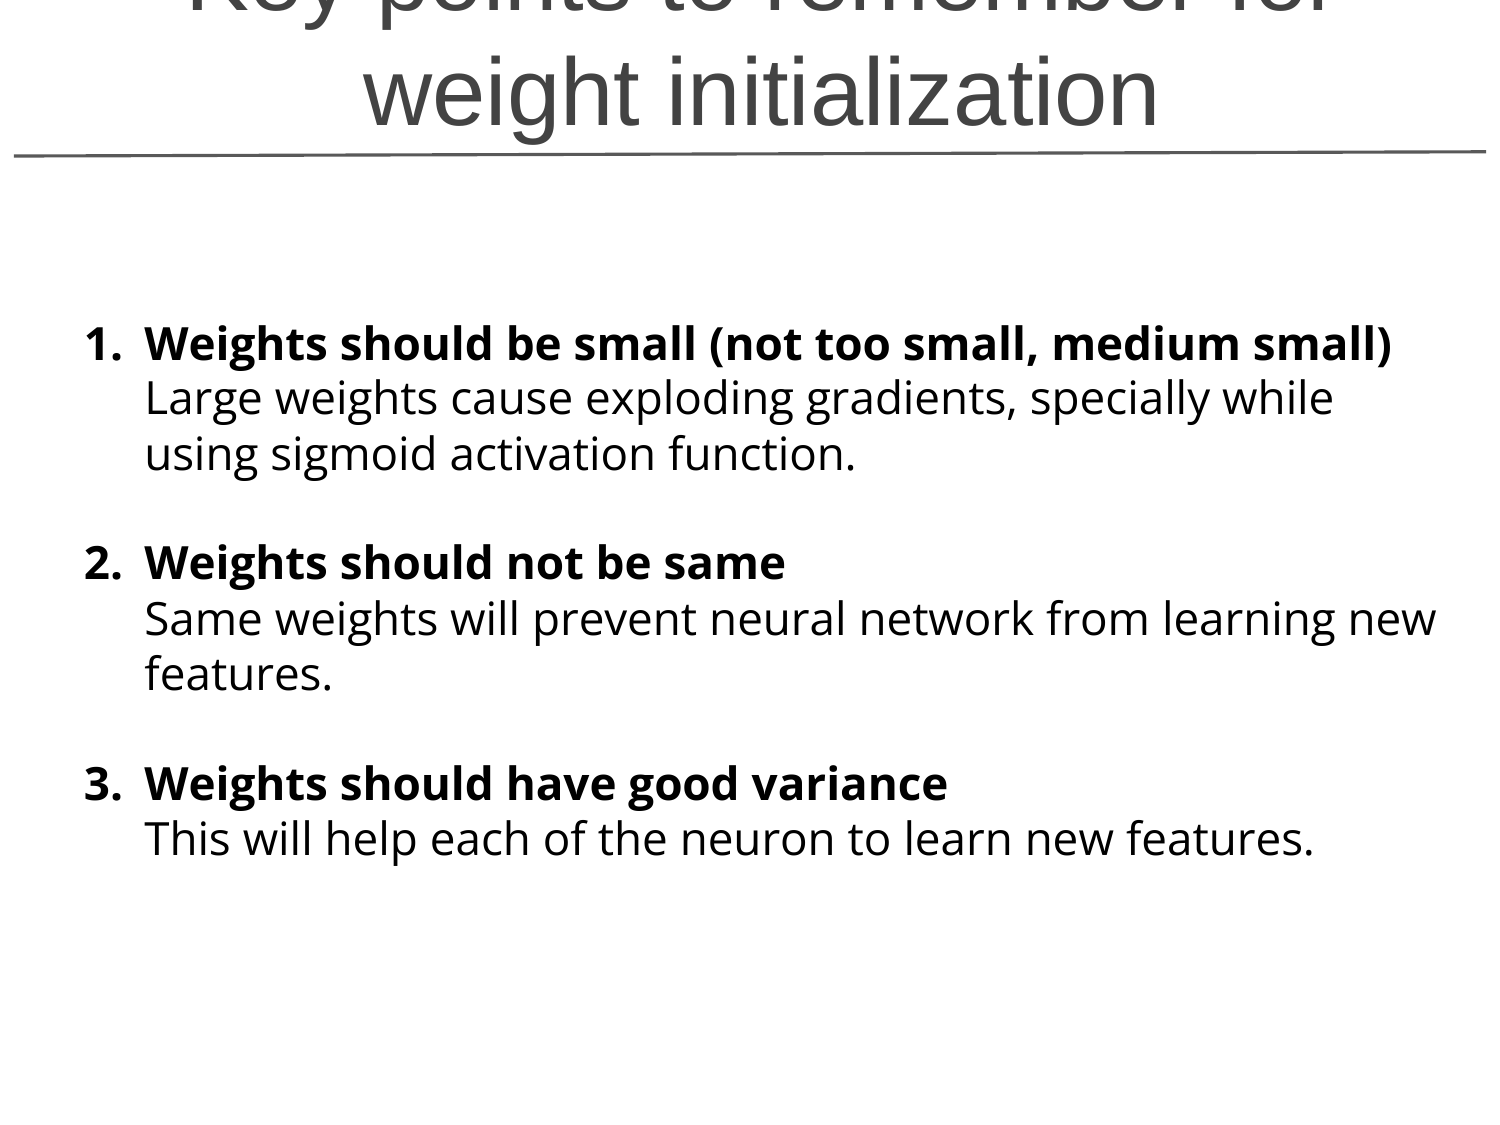

Key points to remember for weight initialization

Weights should be small (not too small, medium small)
Large weights cause exploding gradients, specially while using sigmoid activation function.

Weights should not be same
Same weights will prevent neural network from learning new features.

Weights should have good variance
This will help each of the neuron to learn new features.